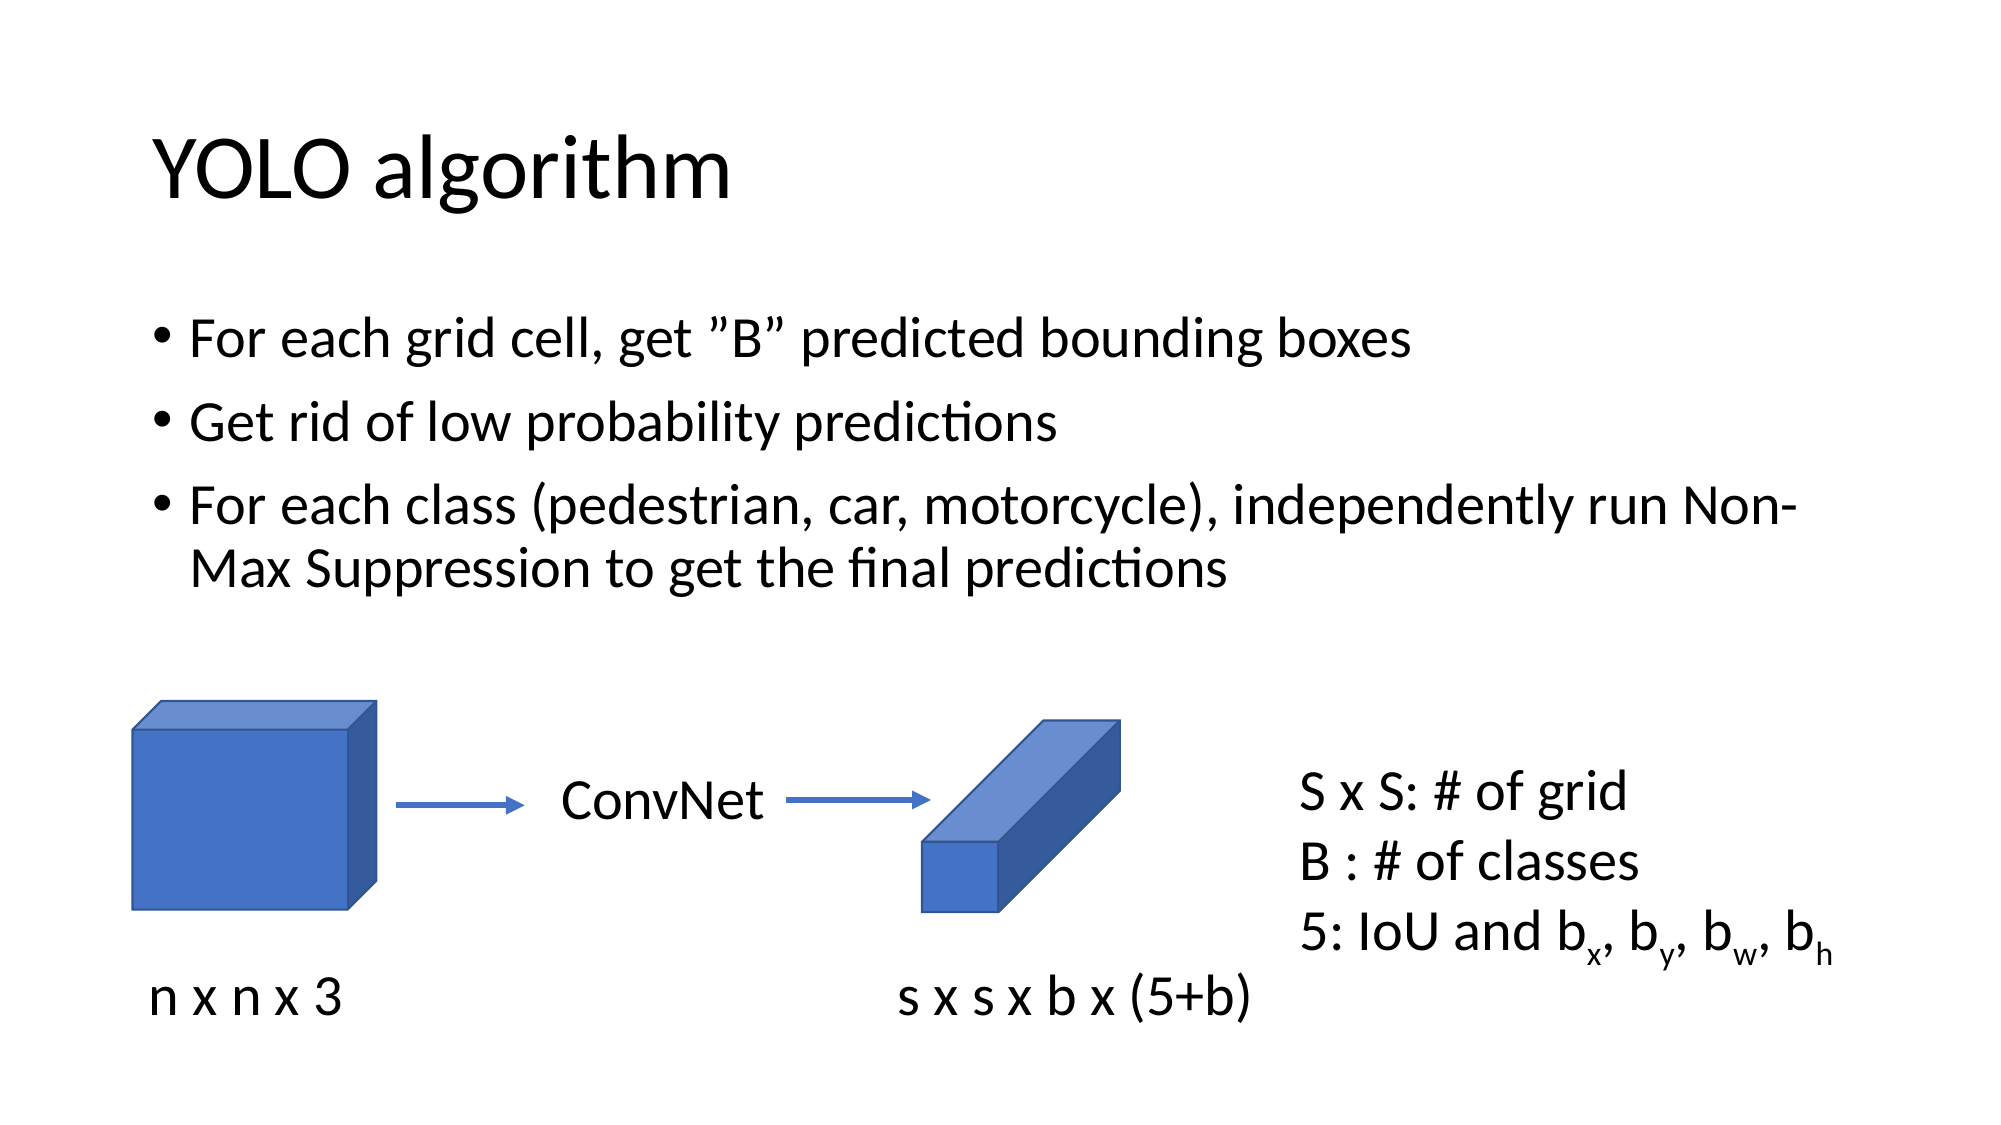

# YOLO algorithm
For each grid cell, get ”B” predicted bounding boxes
Get rid of low probability predictions
For each class (pedestrian, car, motorcycle), independently run Non-Max Suppression to get the final predictions

n x n x 3

ConvNet
s x s x b x (5+b)
S x S: # of grid
B : # of classes
5: IoU and bx, by, bw, bh